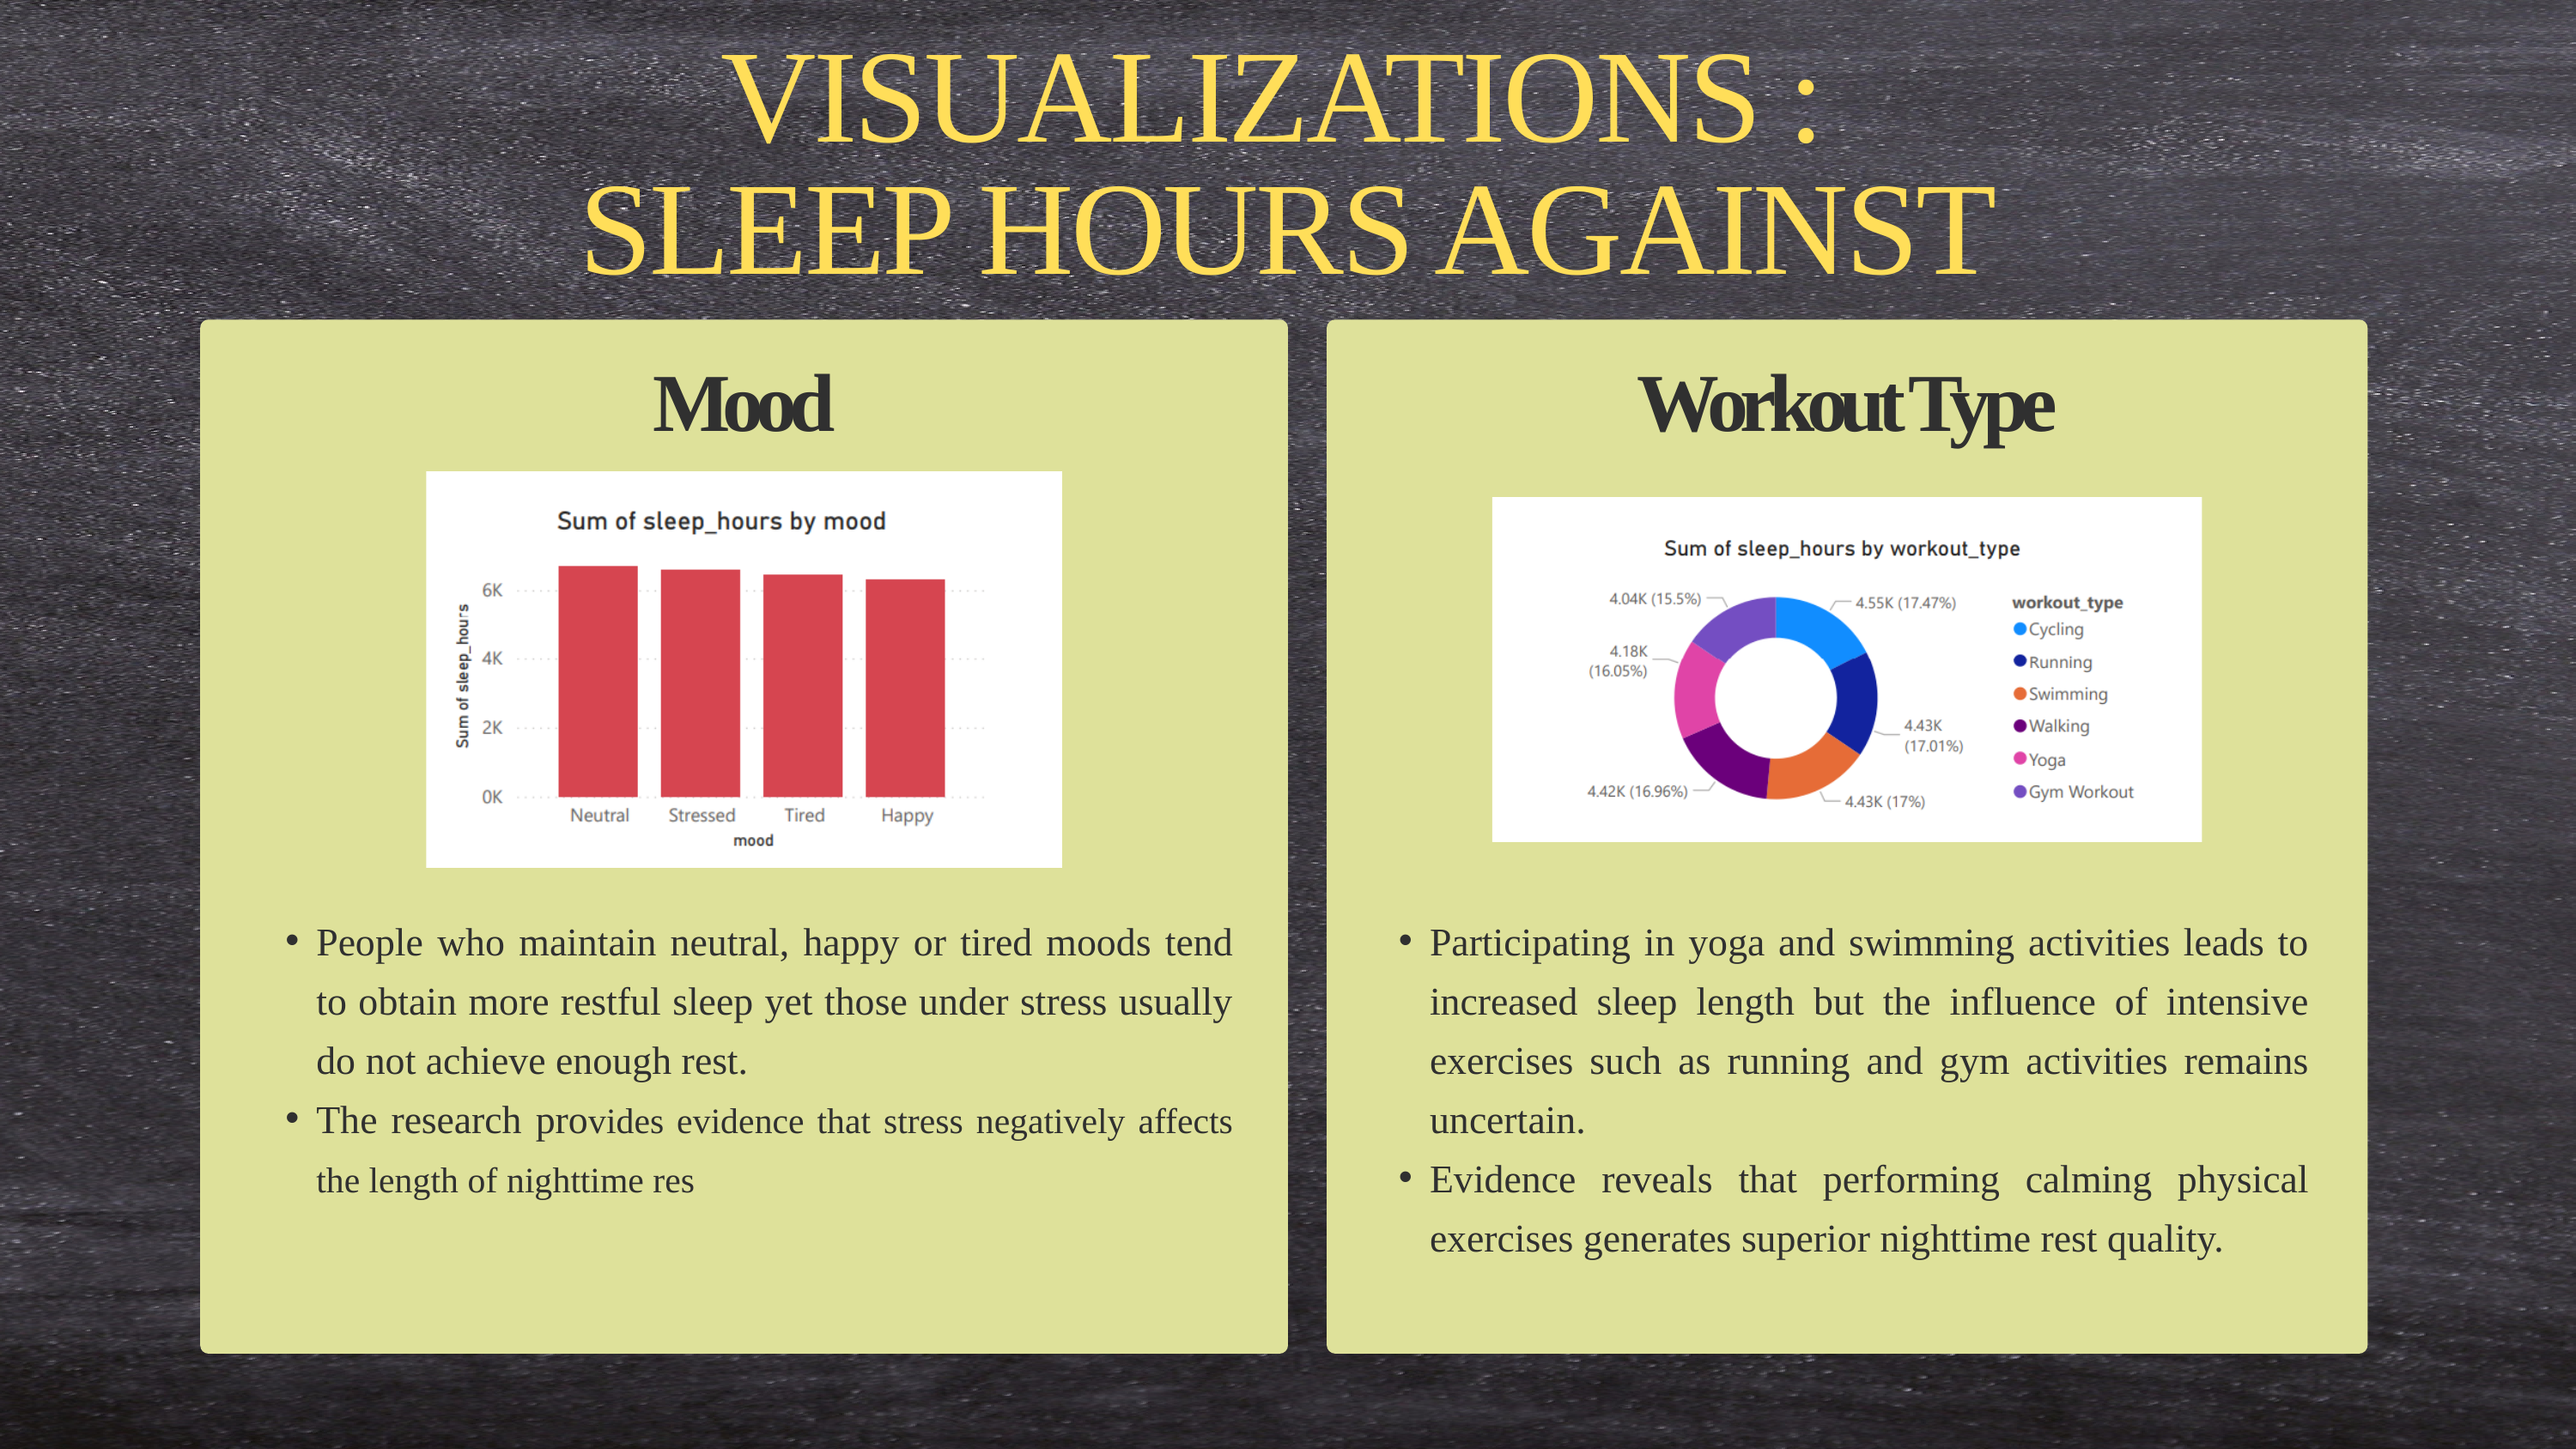

VISUALIZATIONS :
SLEEP HOURS AGAINST

Mood
Workout Type

People who maintain neutral, happy or tired moods tend to obtain more restful sleep yet those under stress usually do not achieve enough rest.
The research provides evidence that stress negatively affects the length of nighttime res
Participating in yoga and swimming activities leads to increased sleep length but the influence of intensive exercises such as running and gym activities remains uncertain.
Evidence reveals that performing calming physical exercises generates superior nighttime rest quality.